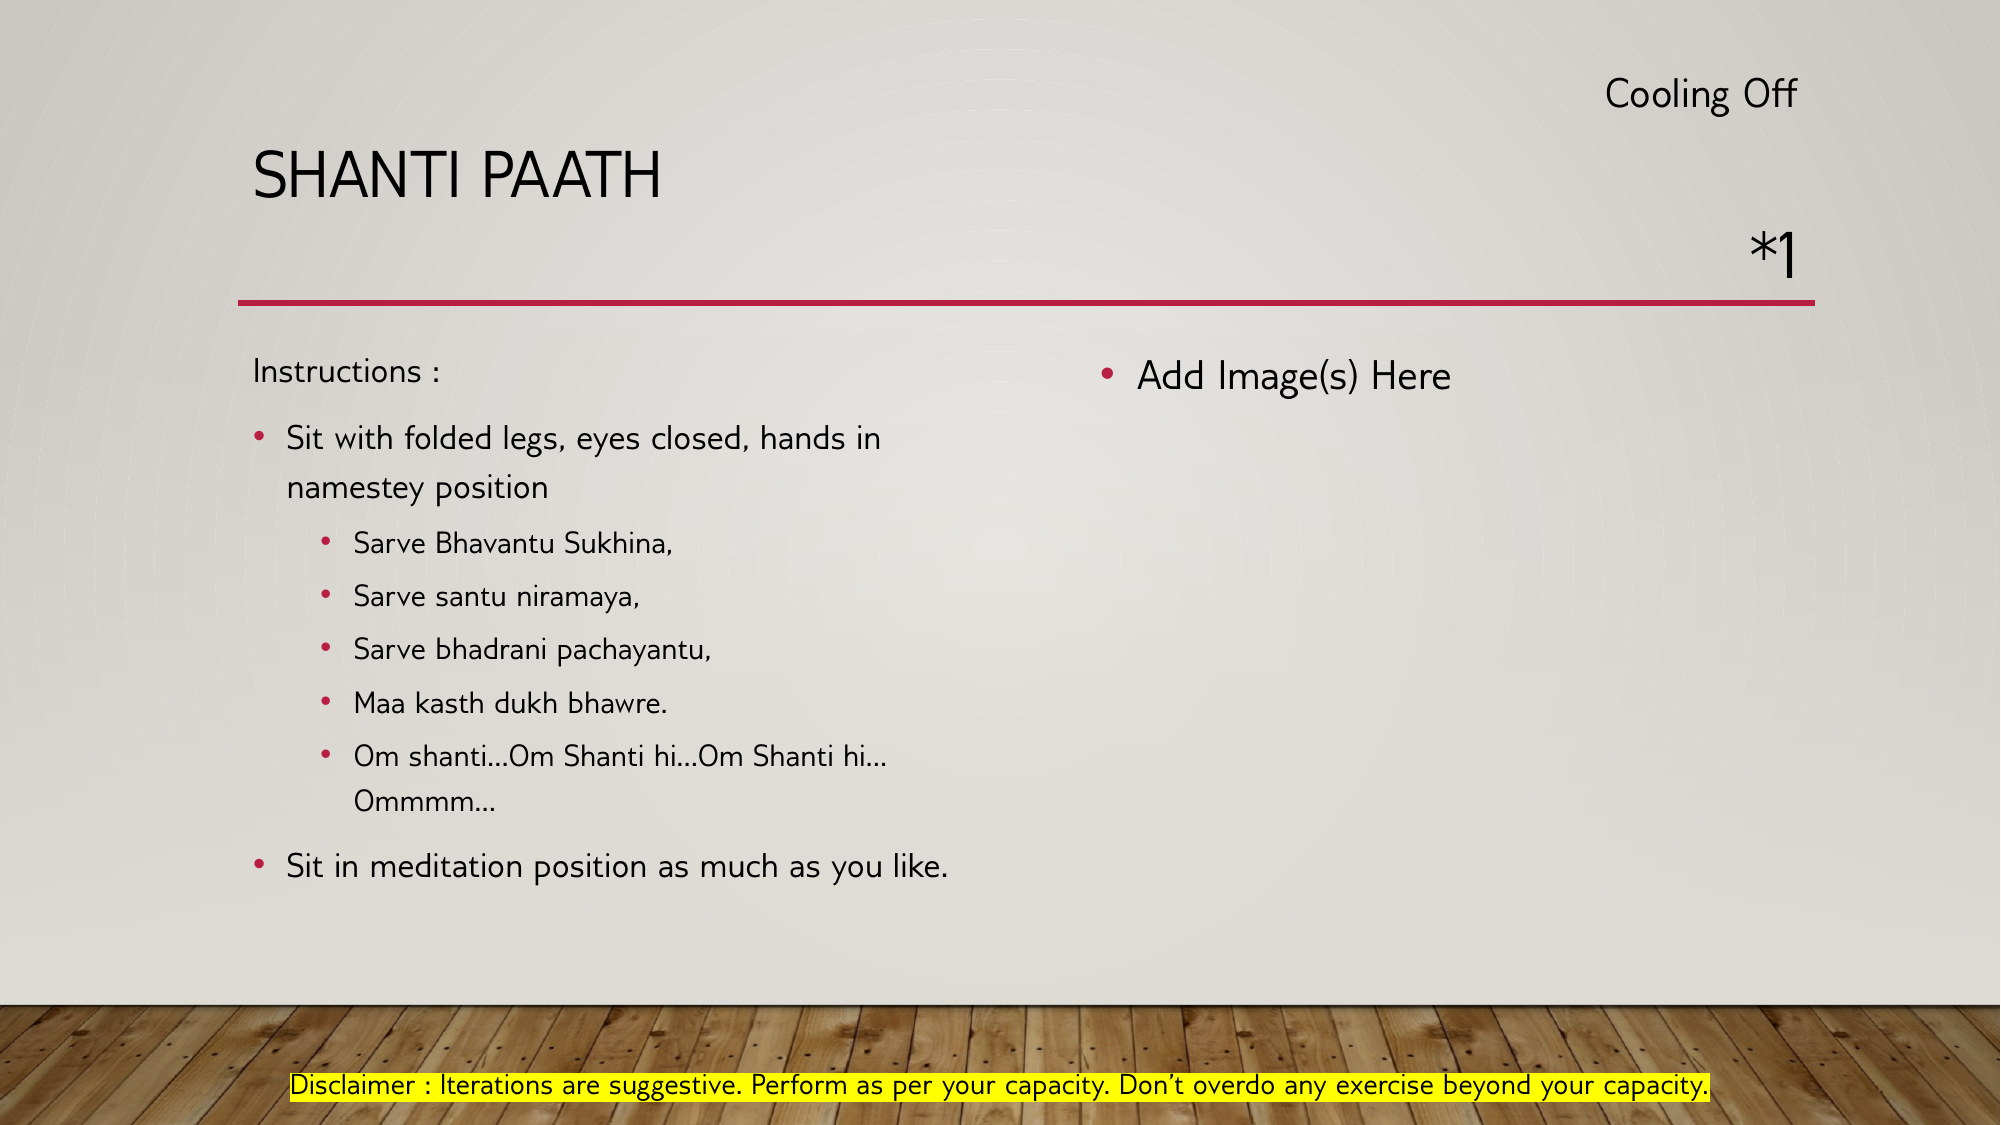

Cooling Off
# Shanti paath
*1
Add Image(s) Here

Instructions :
Sit with folded legs, eyes closed, hands in namestey position
Sarve Bhavantu Sukhina,
Sarve santu niramaya,
Sarve bhadrani pachayantu,
Maa kasth dukh bhawre.
Om shanti…Om Shanti hi…Om Shanti hi…Ommmm…
Sit in meditation position as much as you like.

Disclaimer : Iterations are suggestive. Perform as per your capacity. Don’t overdo any exercise beyond your capacity.